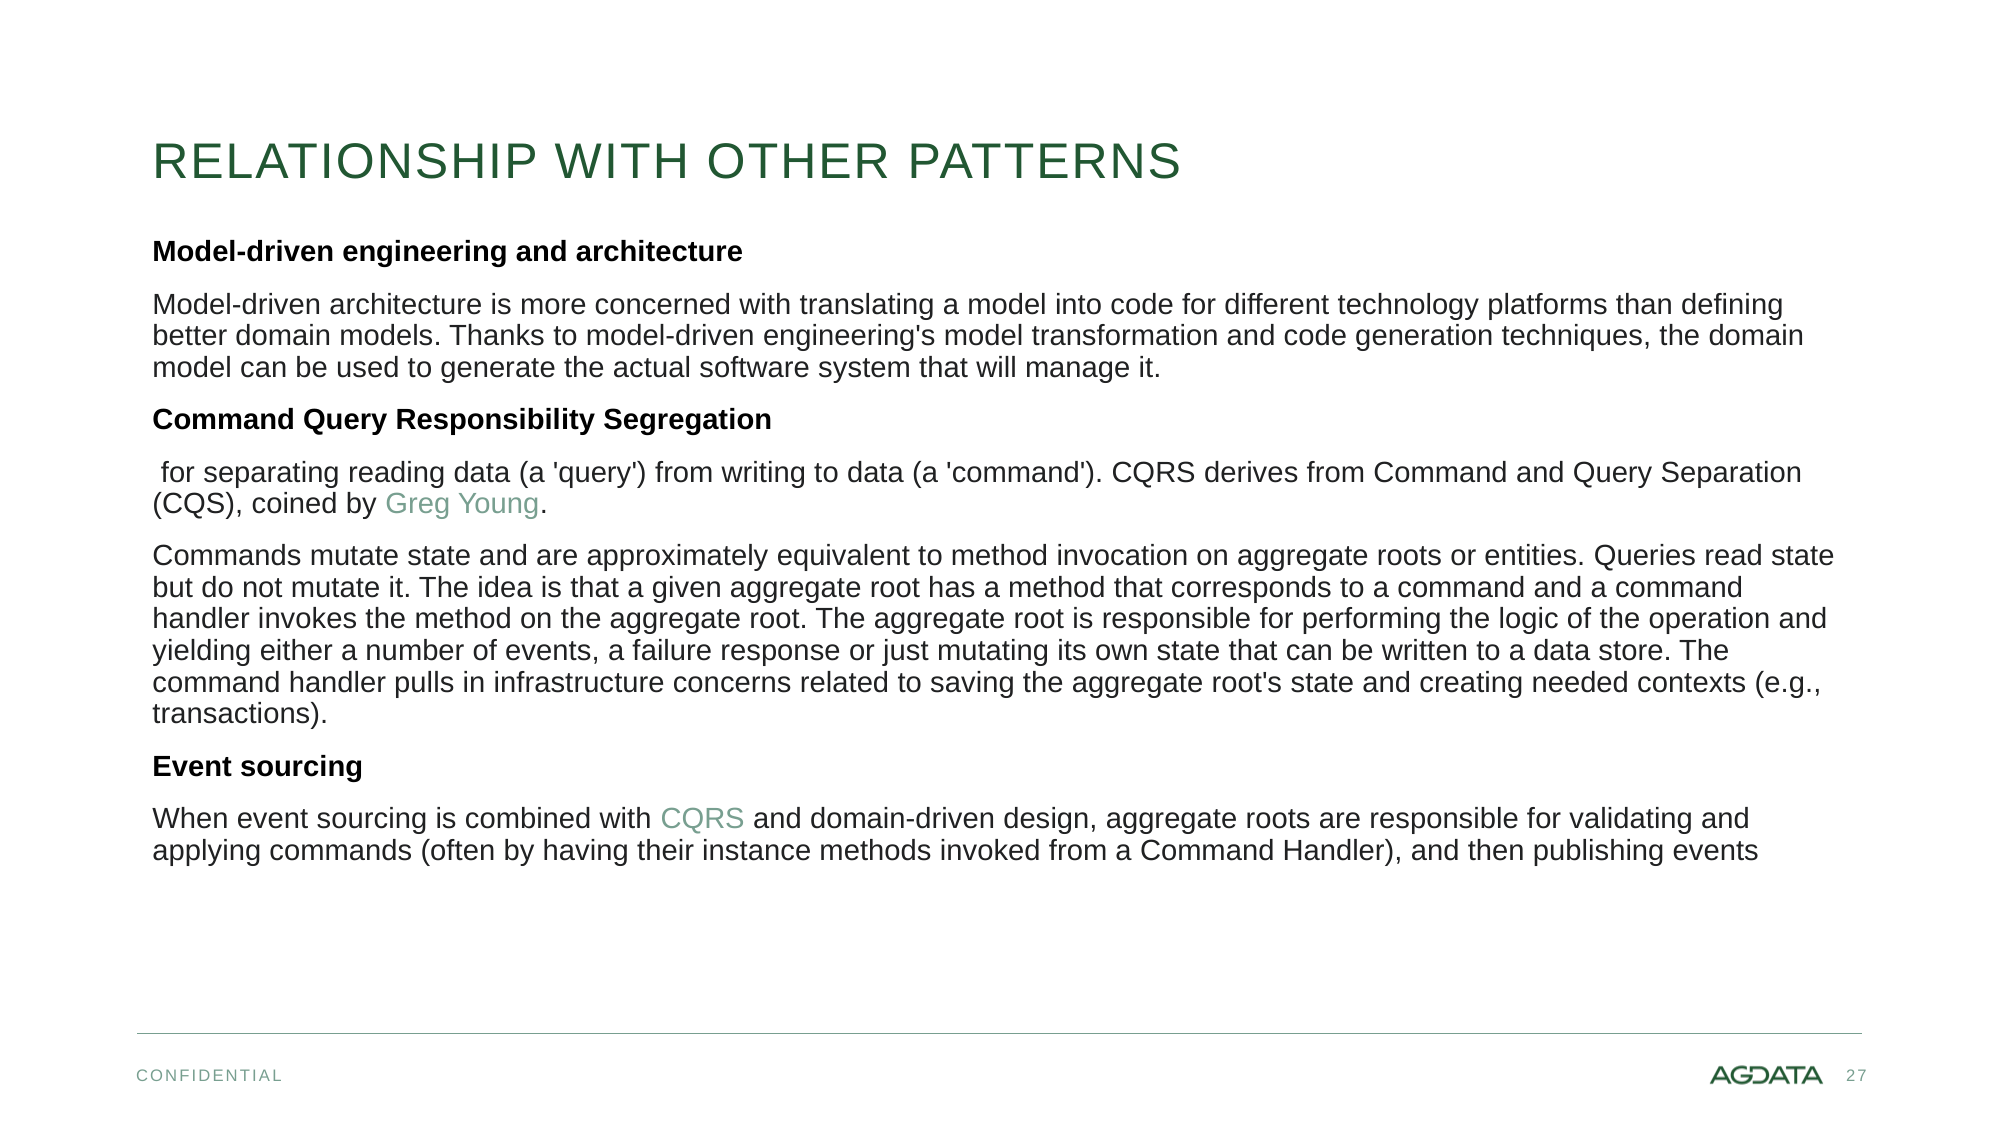

# Relationship with other patterns
Model-driven engineering and architecture
Model-driven architecture is more concerned with translating a model into code for different technology platforms than defining better domain models. Thanks to model-driven engineering's model transformation and code generation techniques, the domain model can be used to generate the actual software system that will manage it.
Command Query Responsibility Segregation
 for separating reading data (a 'query') from writing to data (a 'command'). CQRS derives from Command and Query Separation (CQS), coined by Greg Young.
Commands mutate state and are approximately equivalent to method invocation on aggregate roots or entities. Queries read state but do not mutate it. The idea is that a given aggregate root has a method that corresponds to a command and a command handler invokes the method on the aggregate root. The aggregate root is responsible for performing the logic of the operation and yielding either a number of events, a failure response or just mutating its own state that can be written to a data store. The command handler pulls in infrastructure concerns related to saving the aggregate root's state and creating needed contexts (e.g., transactions).
Event sourcing
When event sourcing is combined with CQRS and domain-driven design, aggregate roots are responsible for validating and applying commands (often by having their instance methods invoked from a Command Handler), and then publishing events